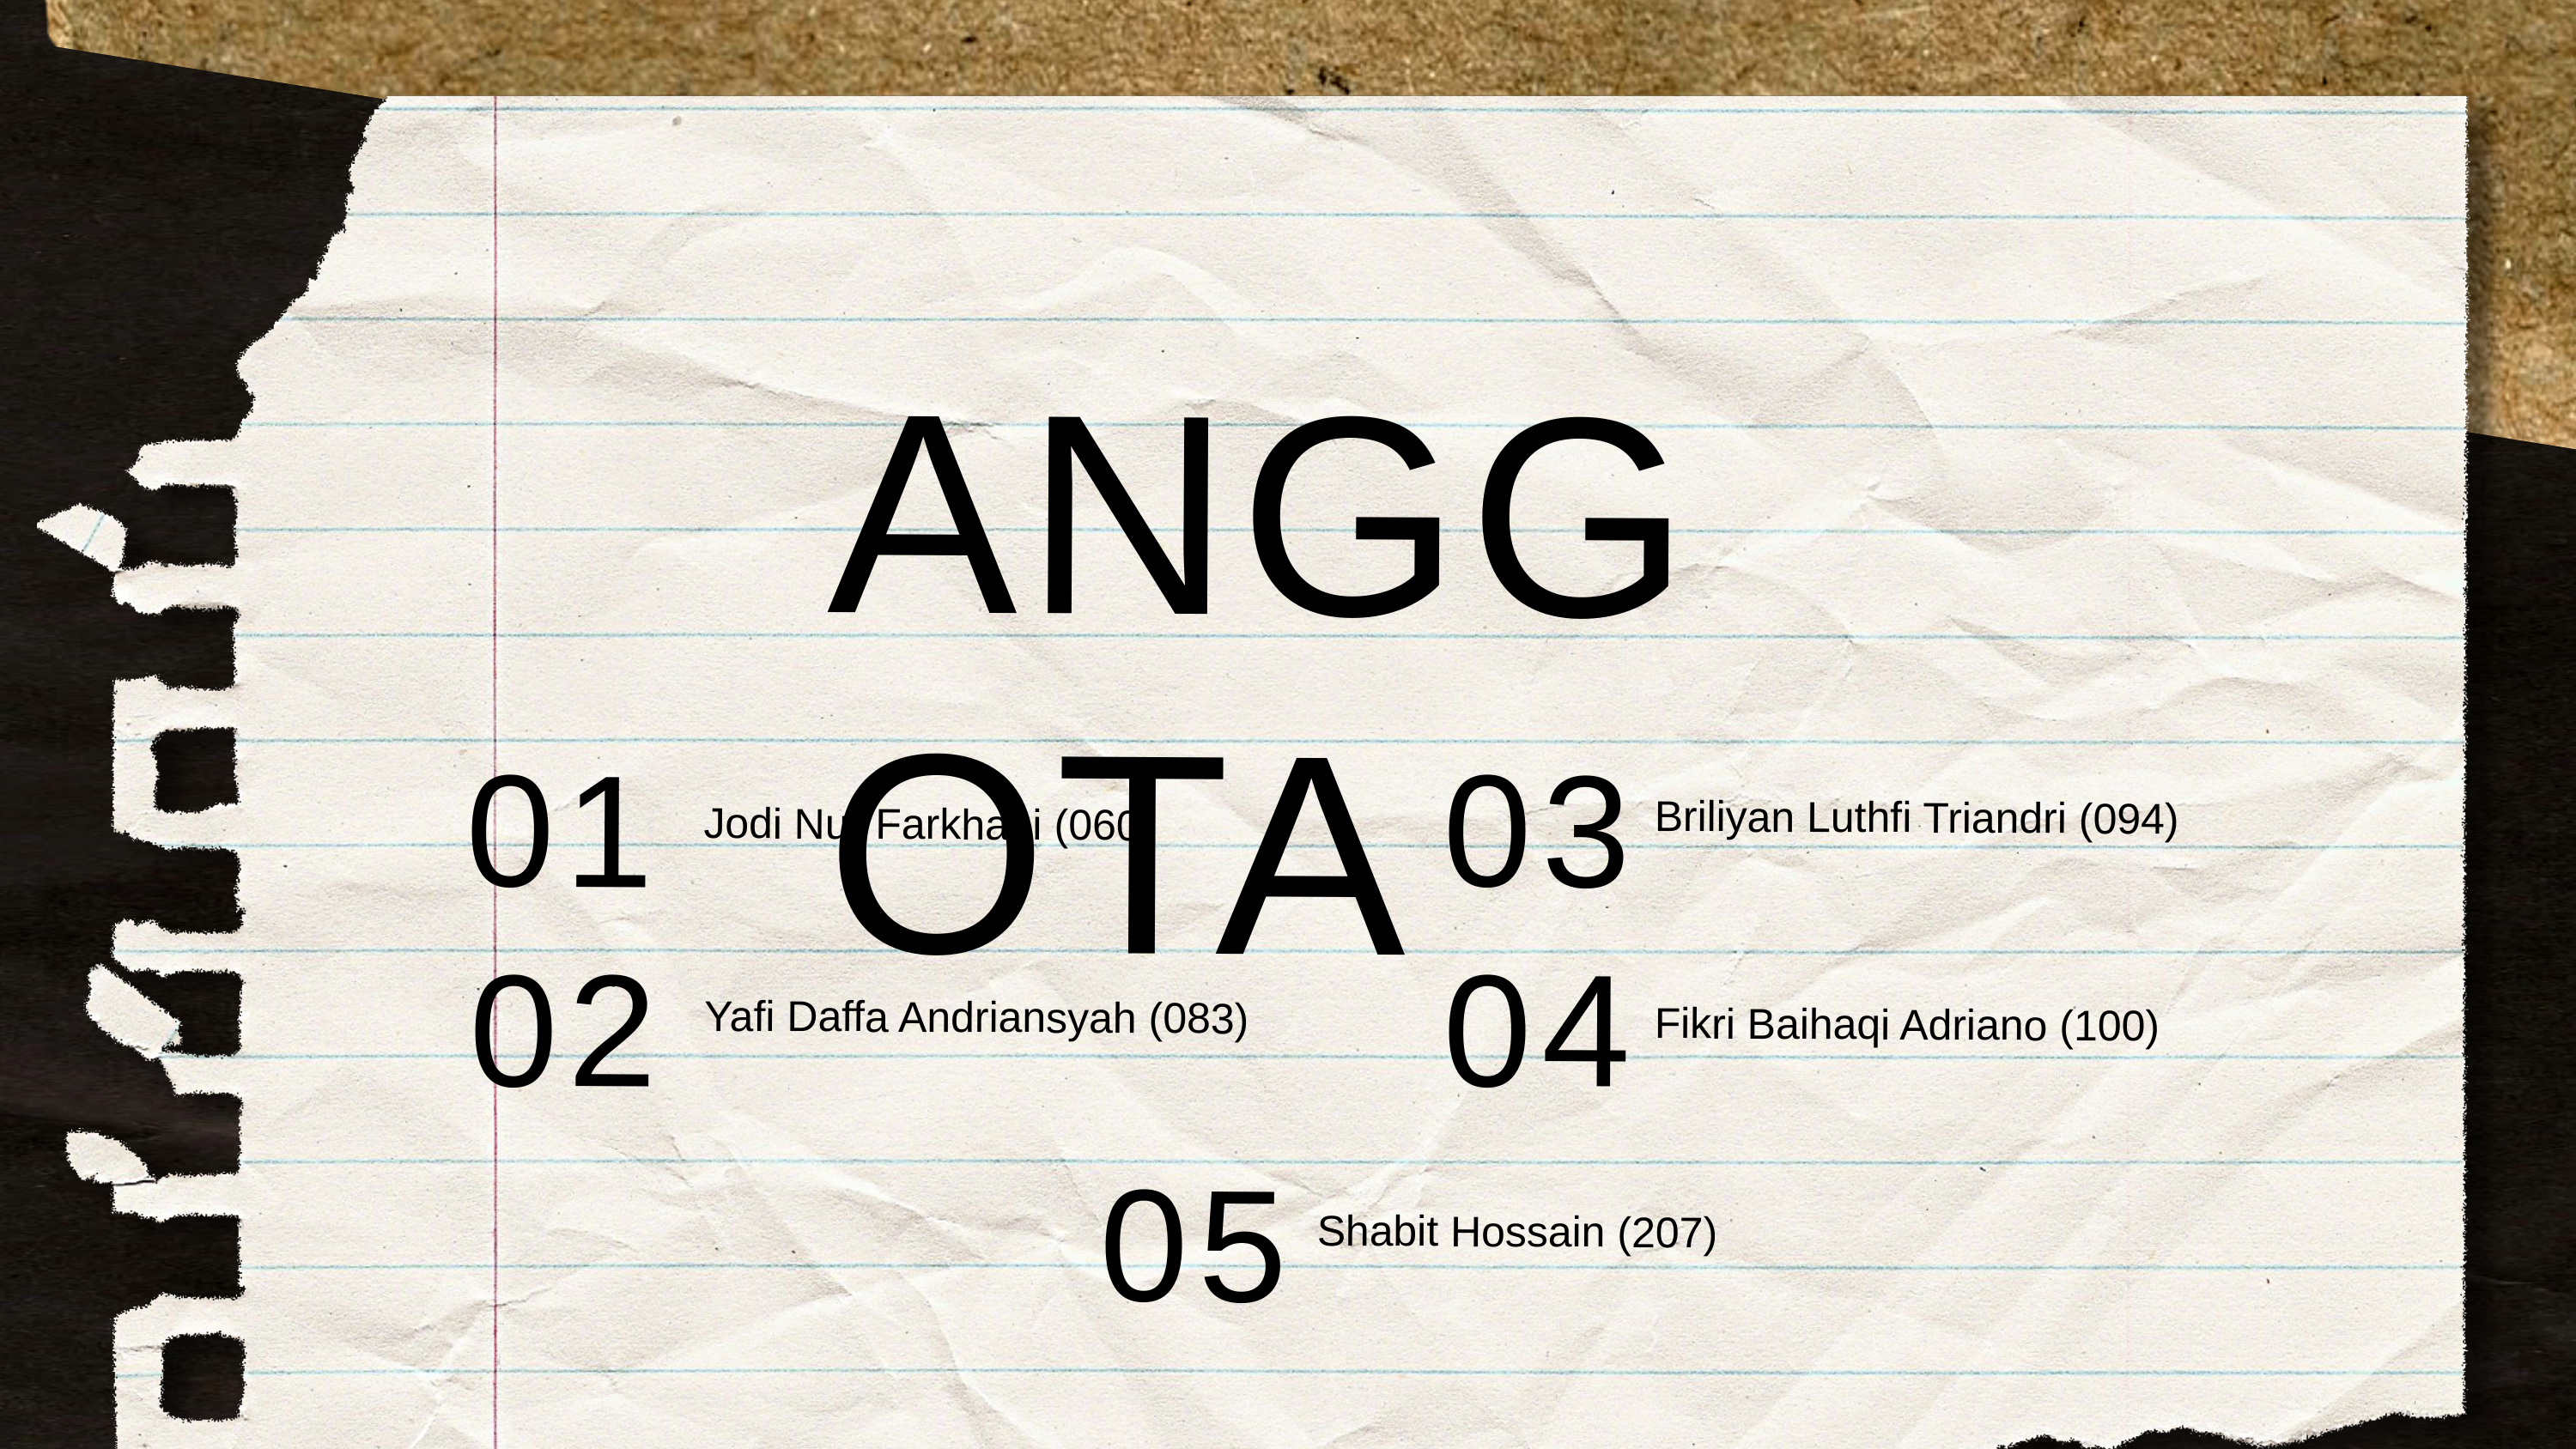

ANGGOTA
01
03
Briliyan Luthfi Triandri (094)
Jodi Nur Farkhani (060)
02
04
Yafi Daffa Andriansyah (083)
Fikri Baihaqi Adriano (100)
05
Shabit Hossain (207)